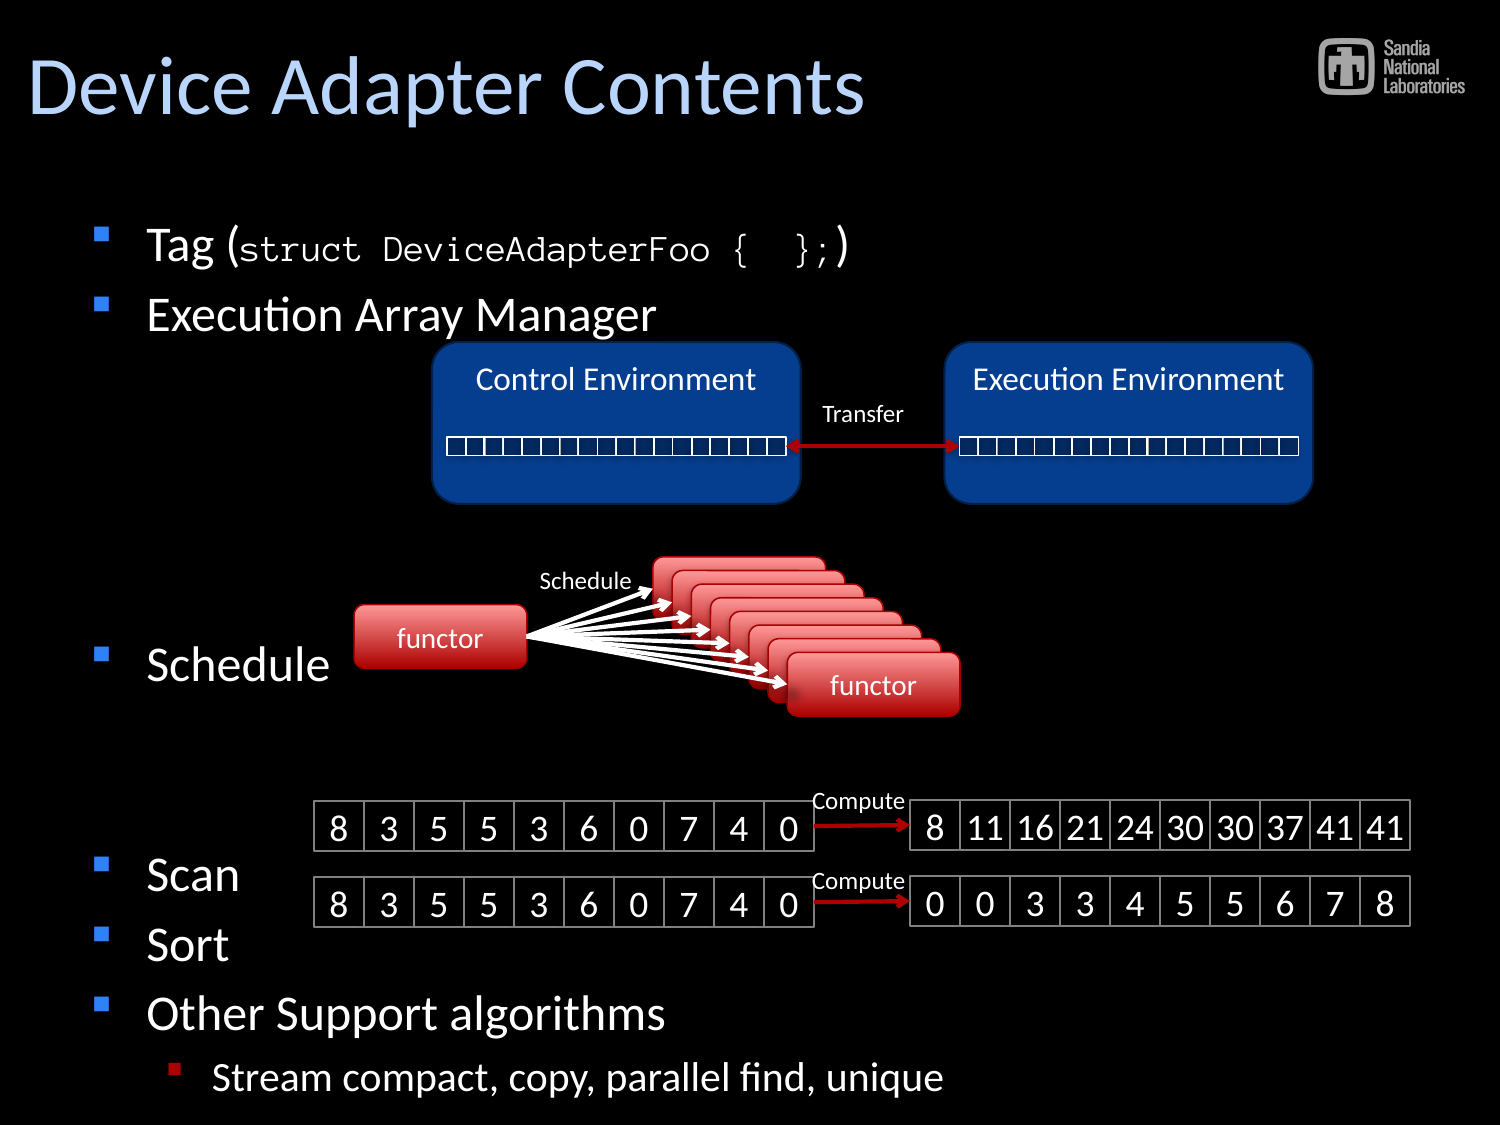

# Device Adapter Contents
Tag (struct DeviceAdapterFoo {  };)
Execution Array Manager

Schedule

Scan
Sort
Other Support algorithms
Stream compact, copy, parallel find, unique
Control Environment

Execution Environment

Transfer
worklet
worklet
worklet
worklet
worklet
worklet
worklet
functor
Schedule
functor
Compute
8
11
16
21
24
30
30
37
41
41
8
3
5
5
3
6
0
7
4
0
Compute
0
0
3
3
4
5
5
6
7
8
8
3
5
5
3
6
0
7
4
0